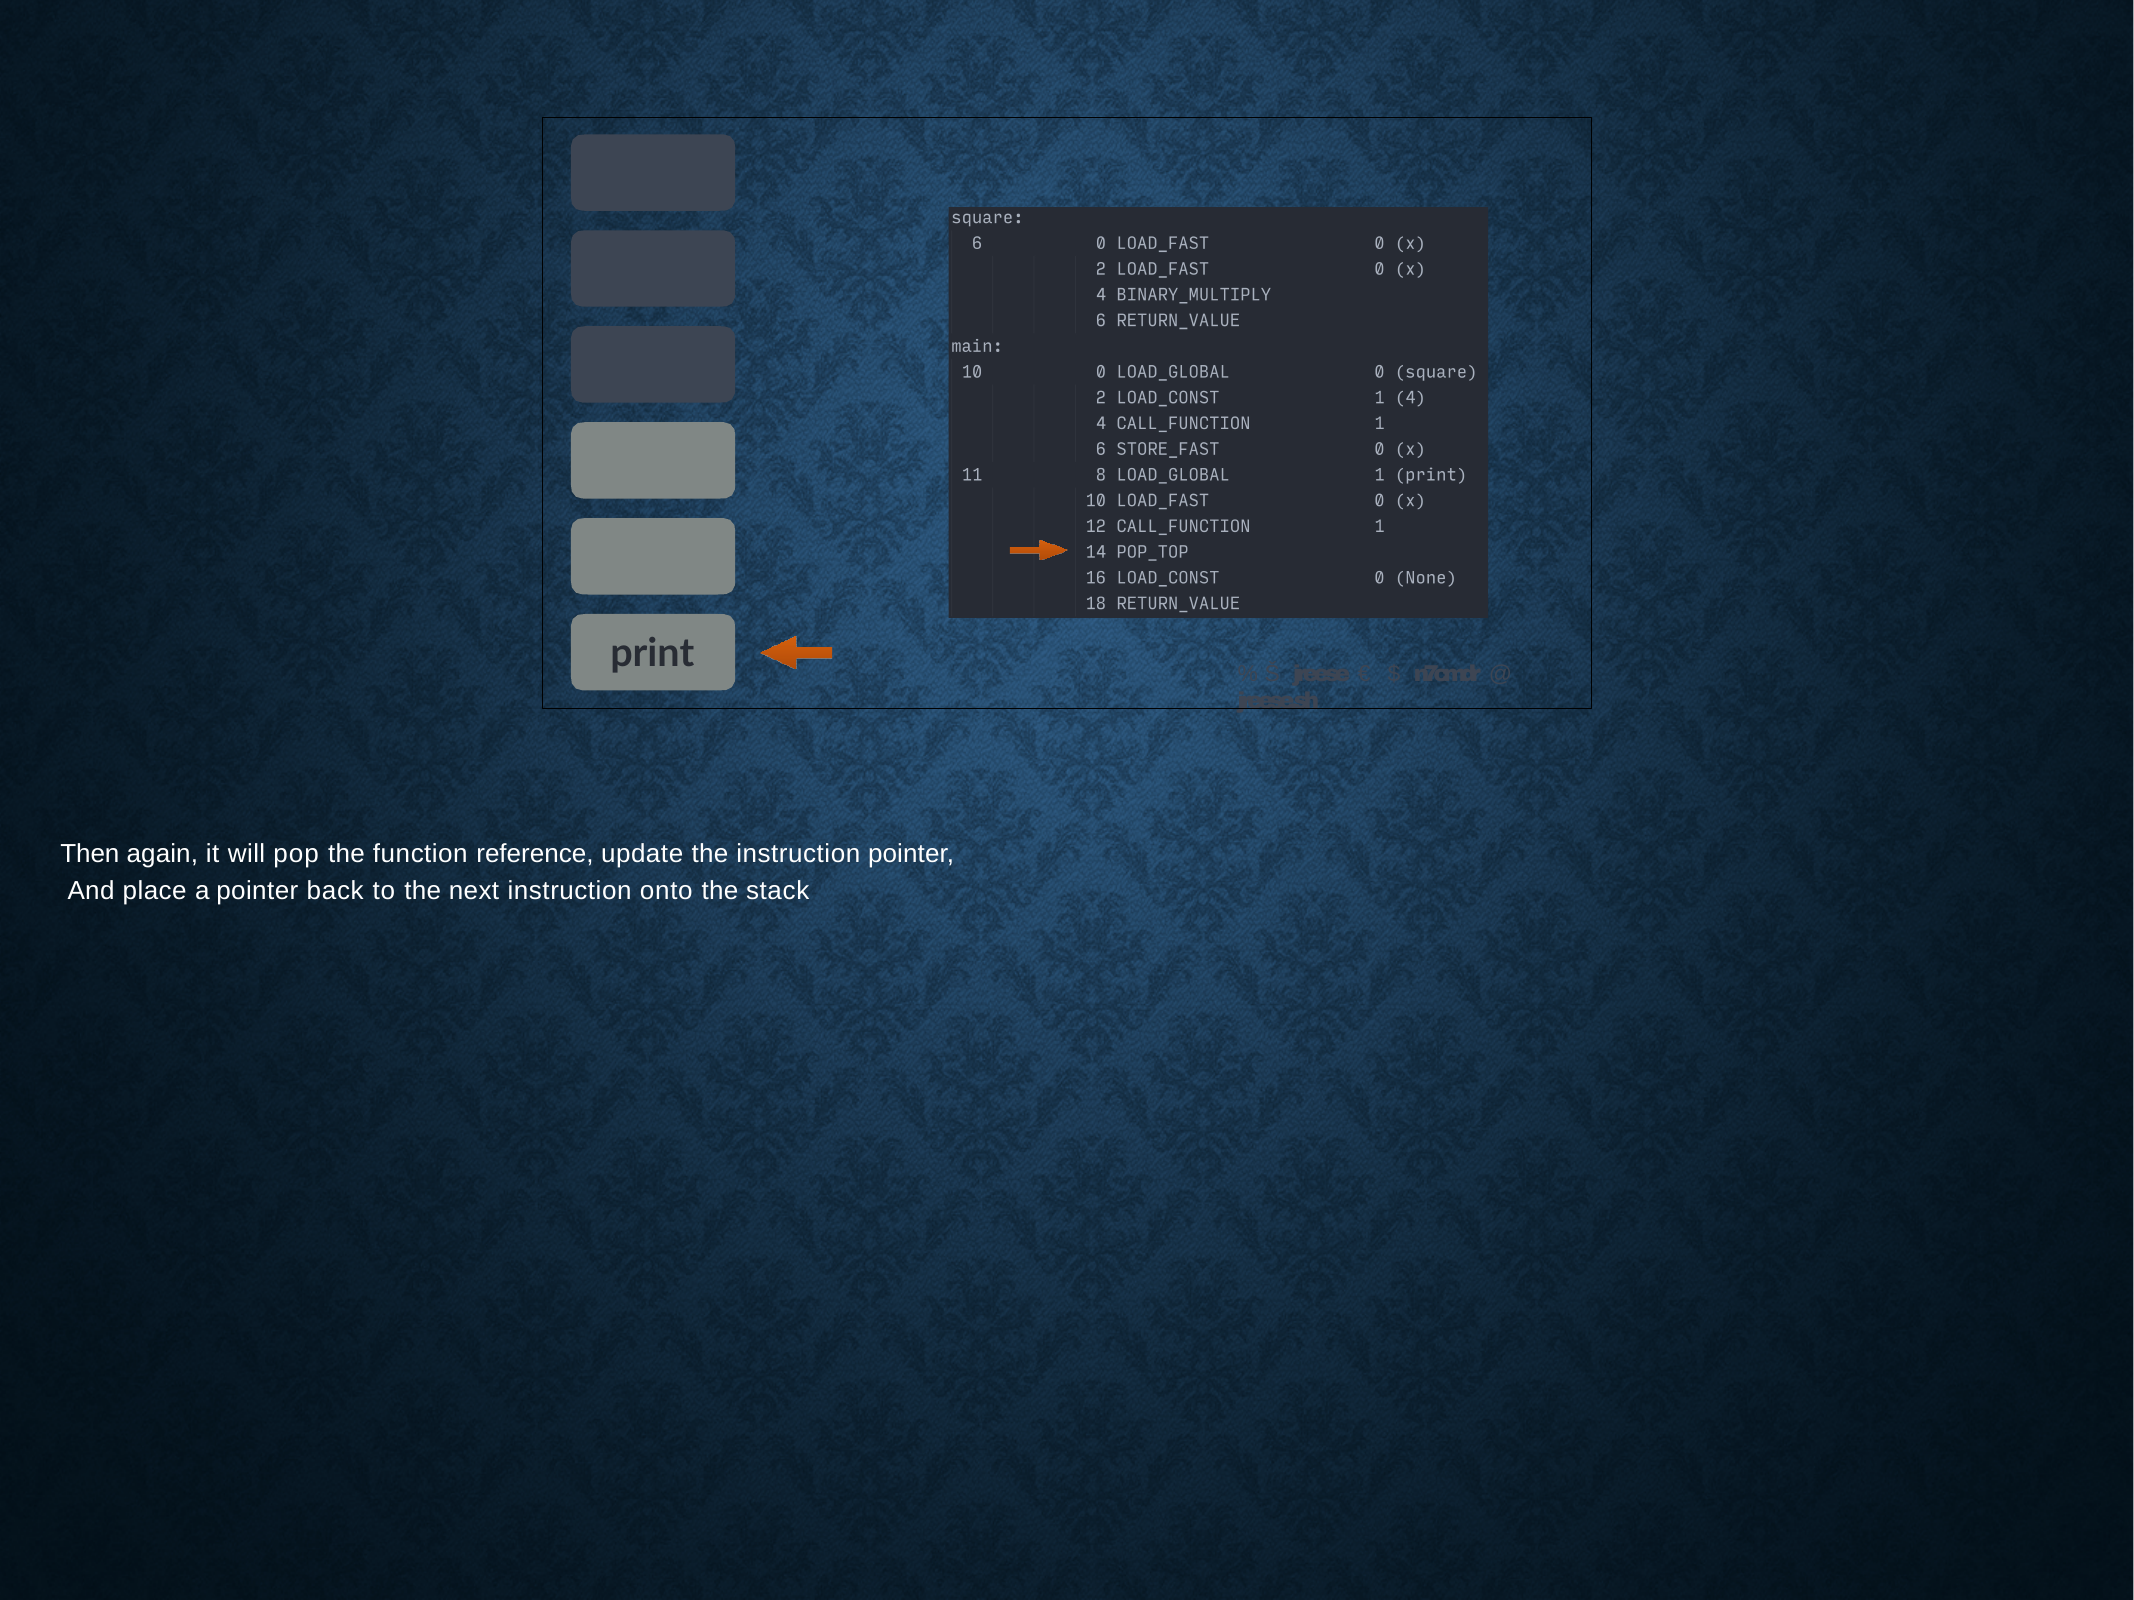

print

% Š jreese € $ n7cmdr @ jreese.sh
Then again, it will pop the function reference, update the instruction pointer,  And place a pointer back to the next instruction onto the stack